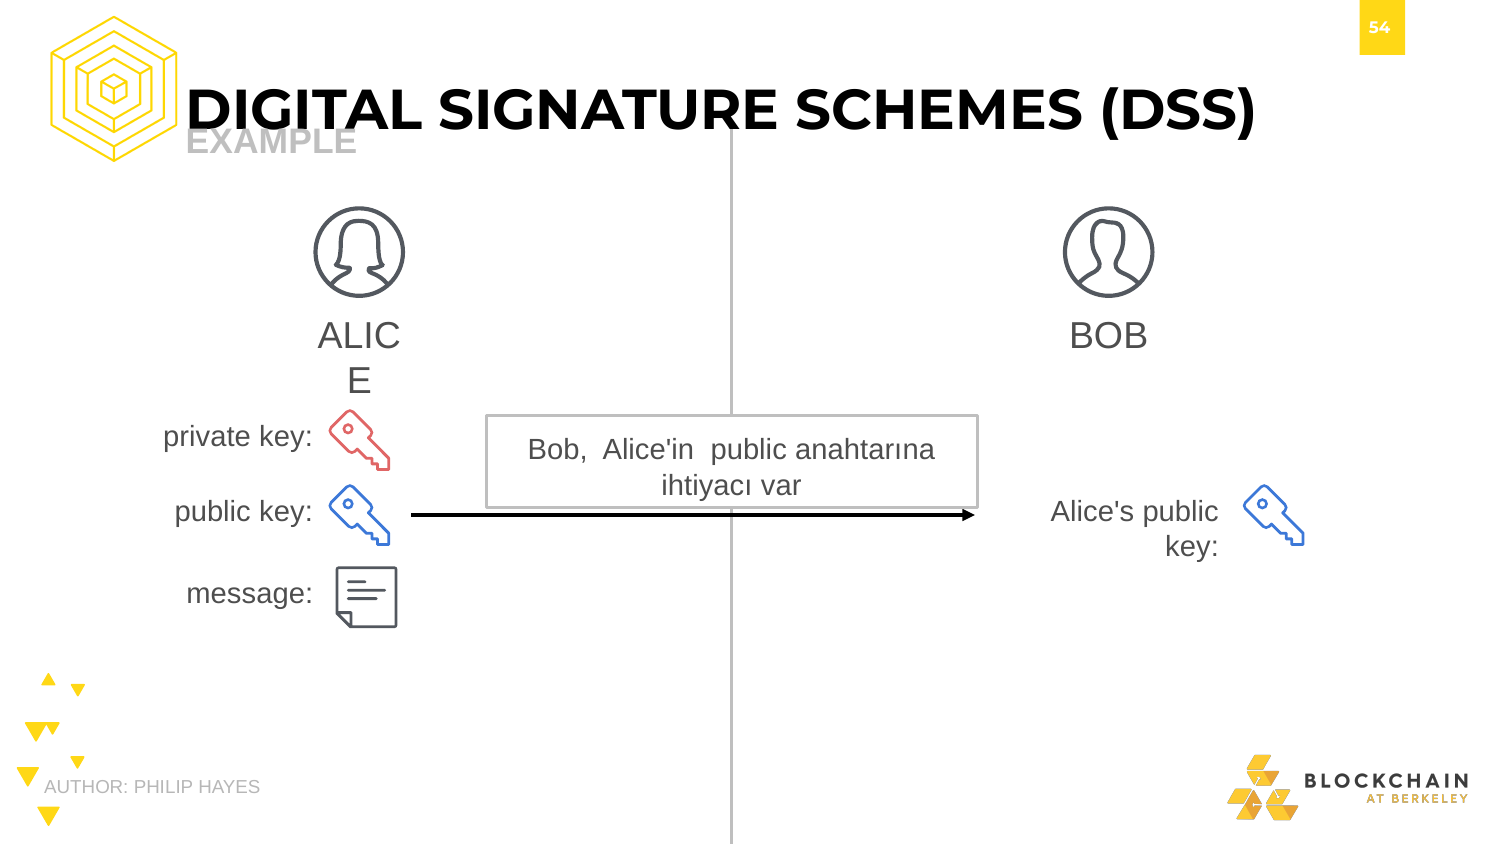

DIGITAL SIGNATURE SCHEMES (DSS)
EXAMPLE

ALICE
BOB
private key:

Bob,  Alice'in  public anahtarına ihtiyacı var
public key:
Alice's public key:

message:

AUTHOR: PHILIP HAYES